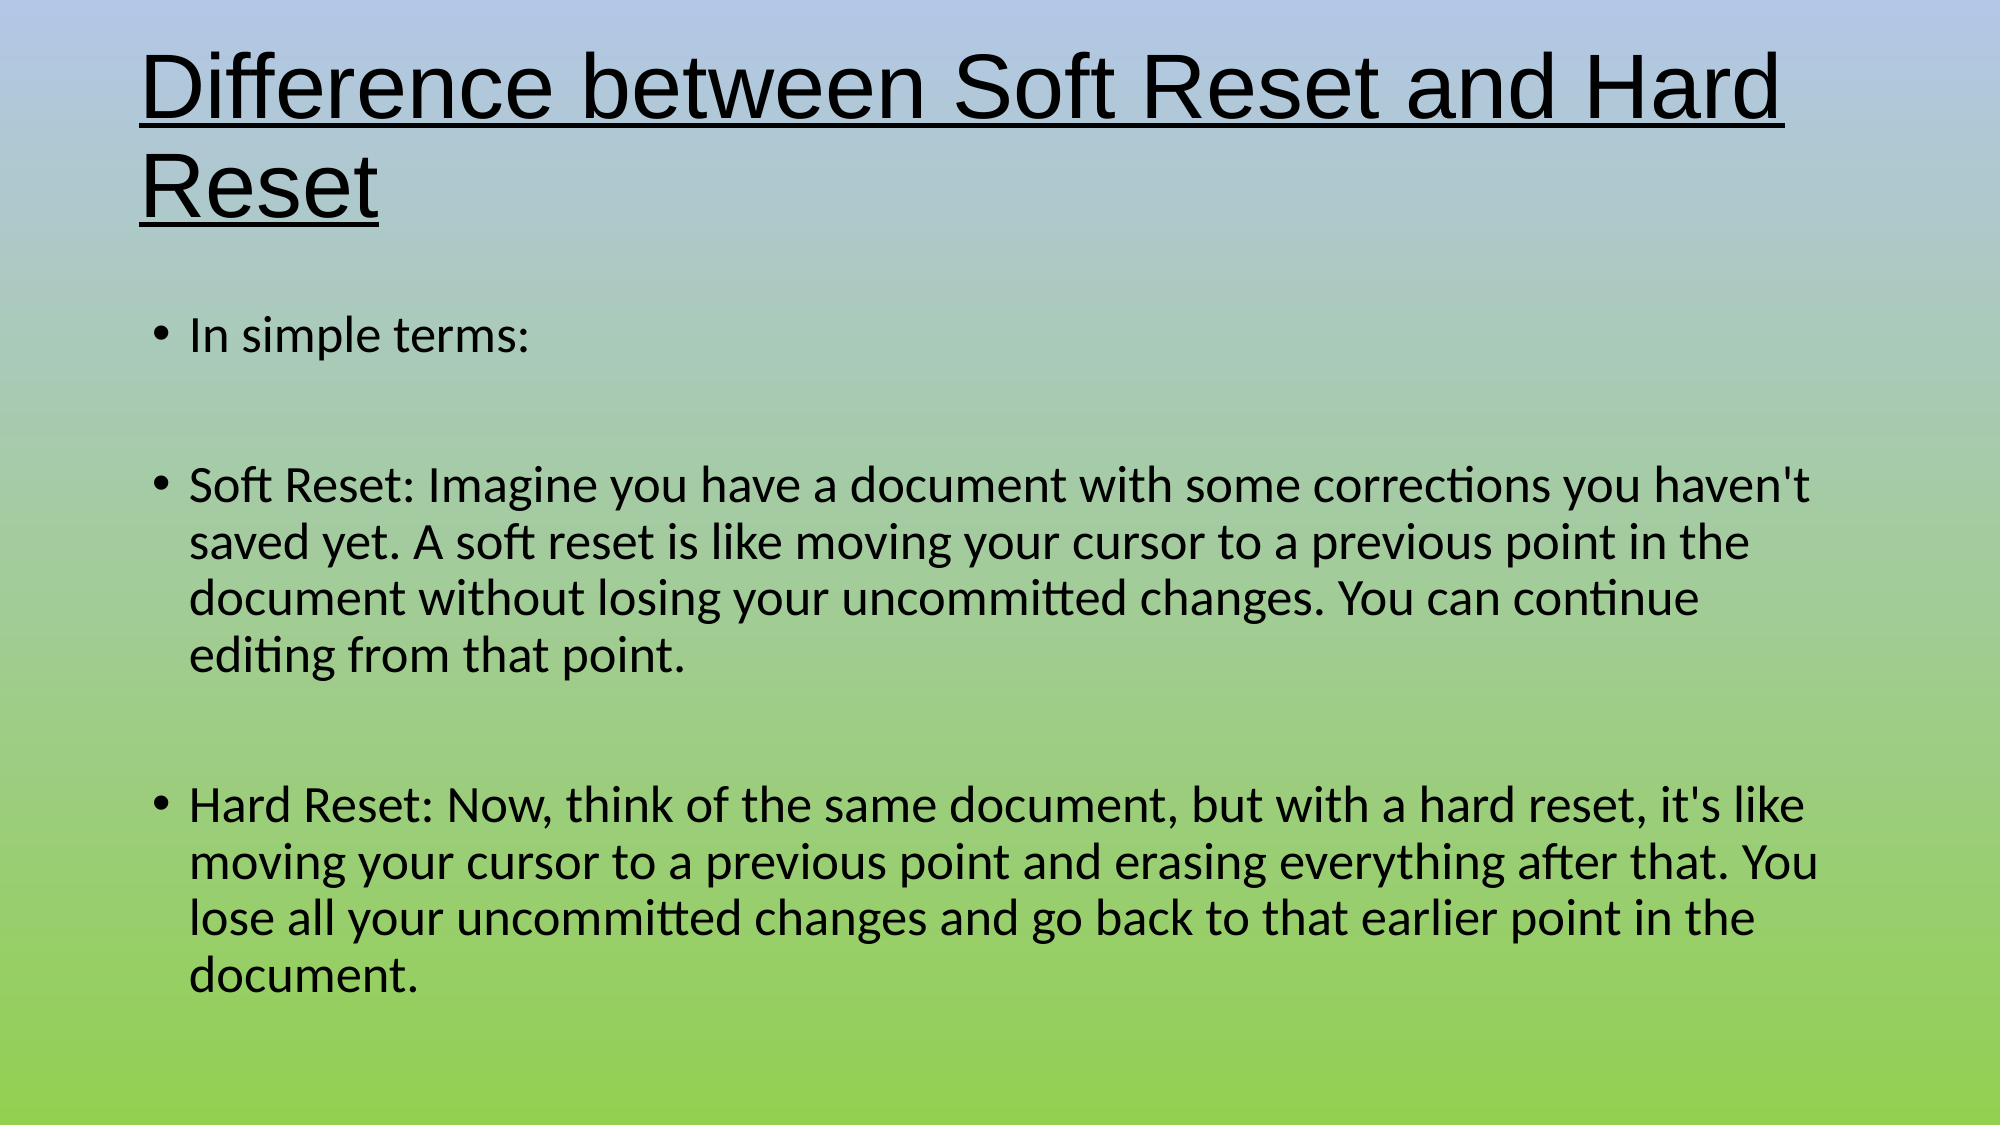

# Difference between Soft Reset and Hard Reset
In simple terms:

Soft Reset: Imagine you have a document with some corrections you haven't saved yet. A soft reset is like moving your cursor to a previous point in the document without losing your uncommitted changes. You can continue editing from that point.

Hard Reset: Now, think of the same document, but with a hard reset, it's like moving your cursor to a previous point and erasing everything after that. You lose all your uncommitted changes and go back to that earlier point in the document.